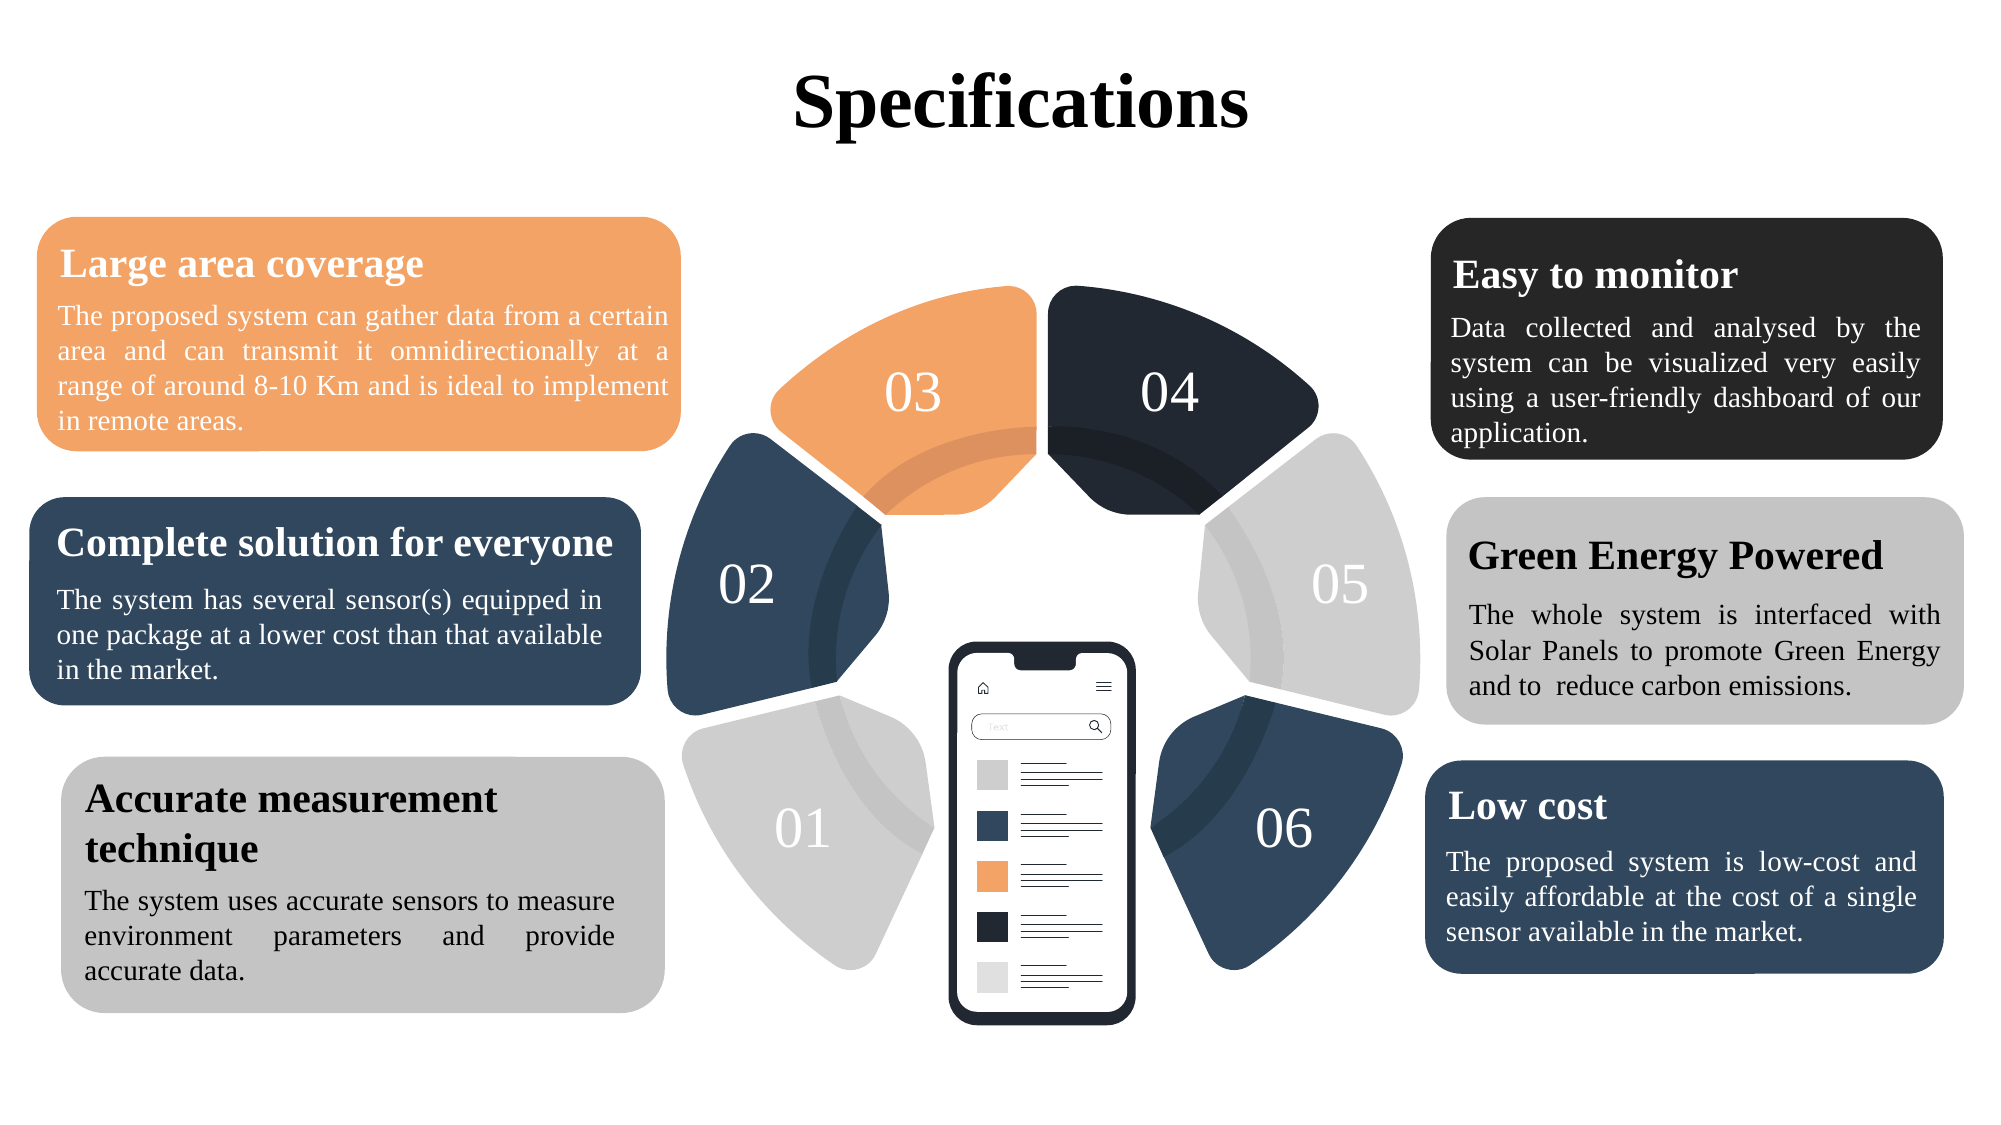

Specifications

Large area coverage
Easy to monitor
The proposed system can gather data from a certain area and can transmit it omnidirectionally at a range of around 8-10 Km and is ideal to implement in remote areas.

Data collected and analysed by the system can be visualized very easily using a user-friendly dashboard of our application.
03
04

Complete solution for everyone
Green Energy Powered
02
05
The system has several sensor(s) equipped in one package at a lower cost than that available in the market.
The whole system is interfaced with Solar Panels to promote Green Energy and to  reduce carbon emissions.

01
06
Low cost
Accurate measurement technique
The proposed system is low-cost and easily affordable at the cost of a single sensor available in the market.
The system uses accurate sensors to measure environment parameters and provide accurate data.